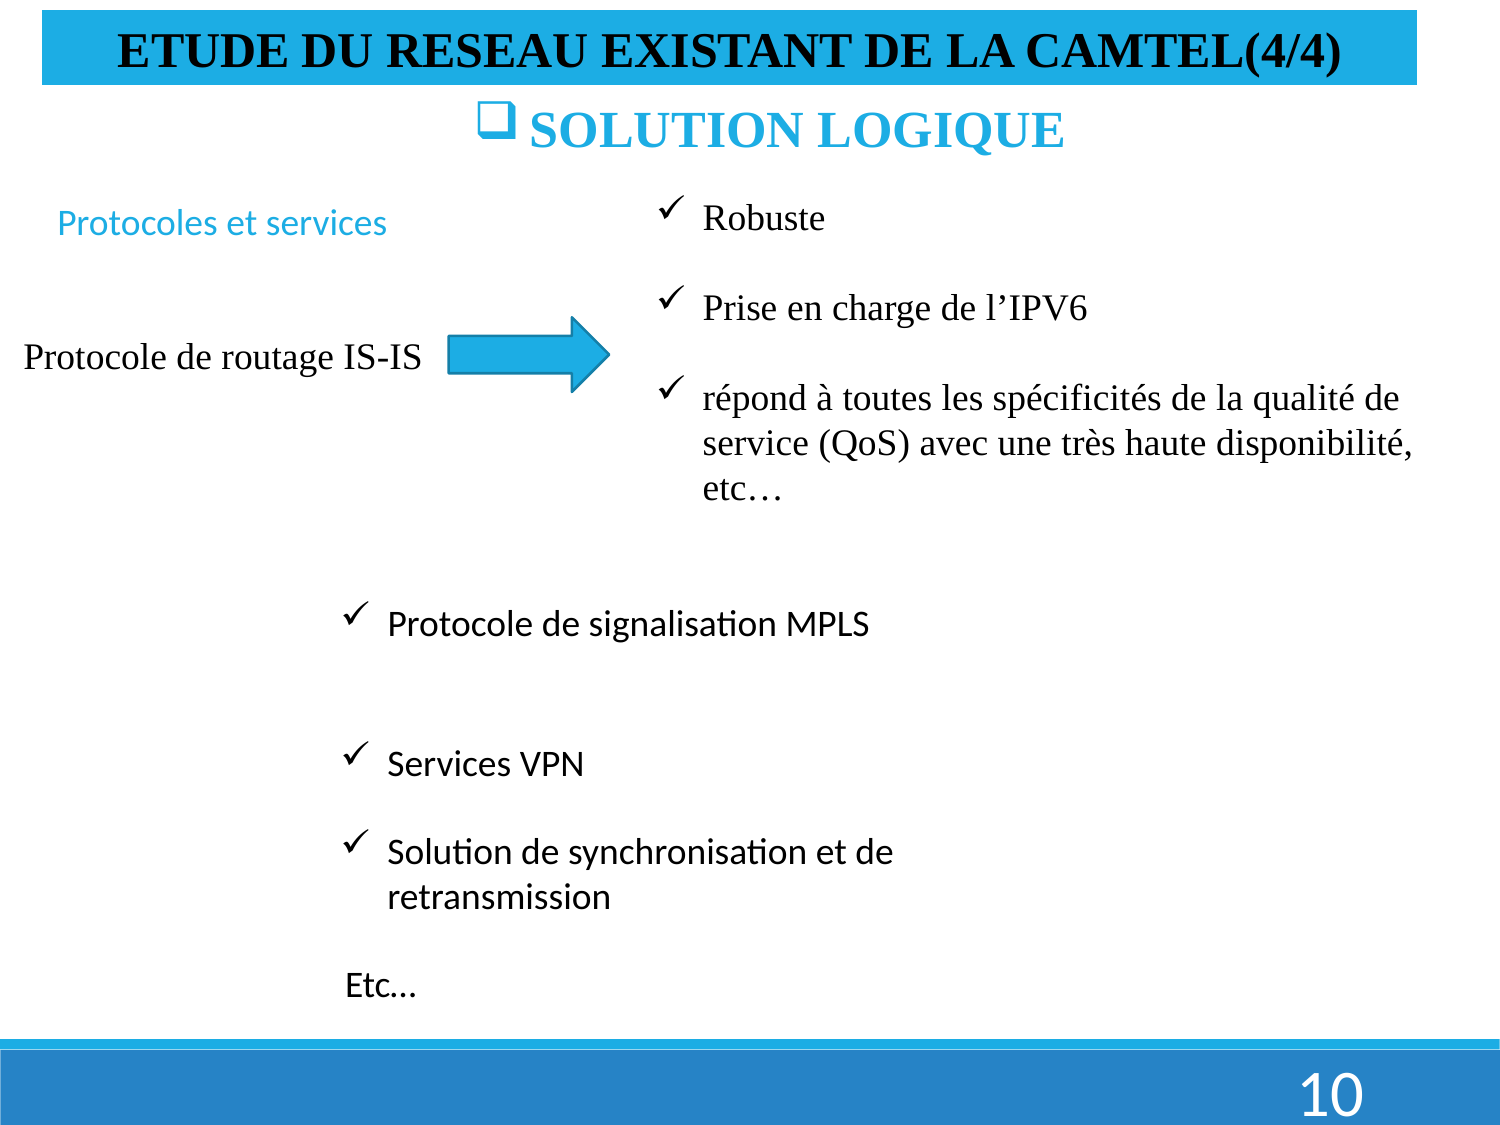

ETUDE DU RESEAU EXISTANT DE LA CAMTEL(4/4)
SOLUTION LOGIQUE
Robuste

Prise en charge de l’IPV6

répond à toutes les spécificités de la qualité de service (QoS) avec une très haute disponibilité, etc…
Protocoles et services

Protocole de routage IS-IS
Protocole de signalisation MPLS
Services VPN
Solution de synchronisation et de retransmission
Etc…
10